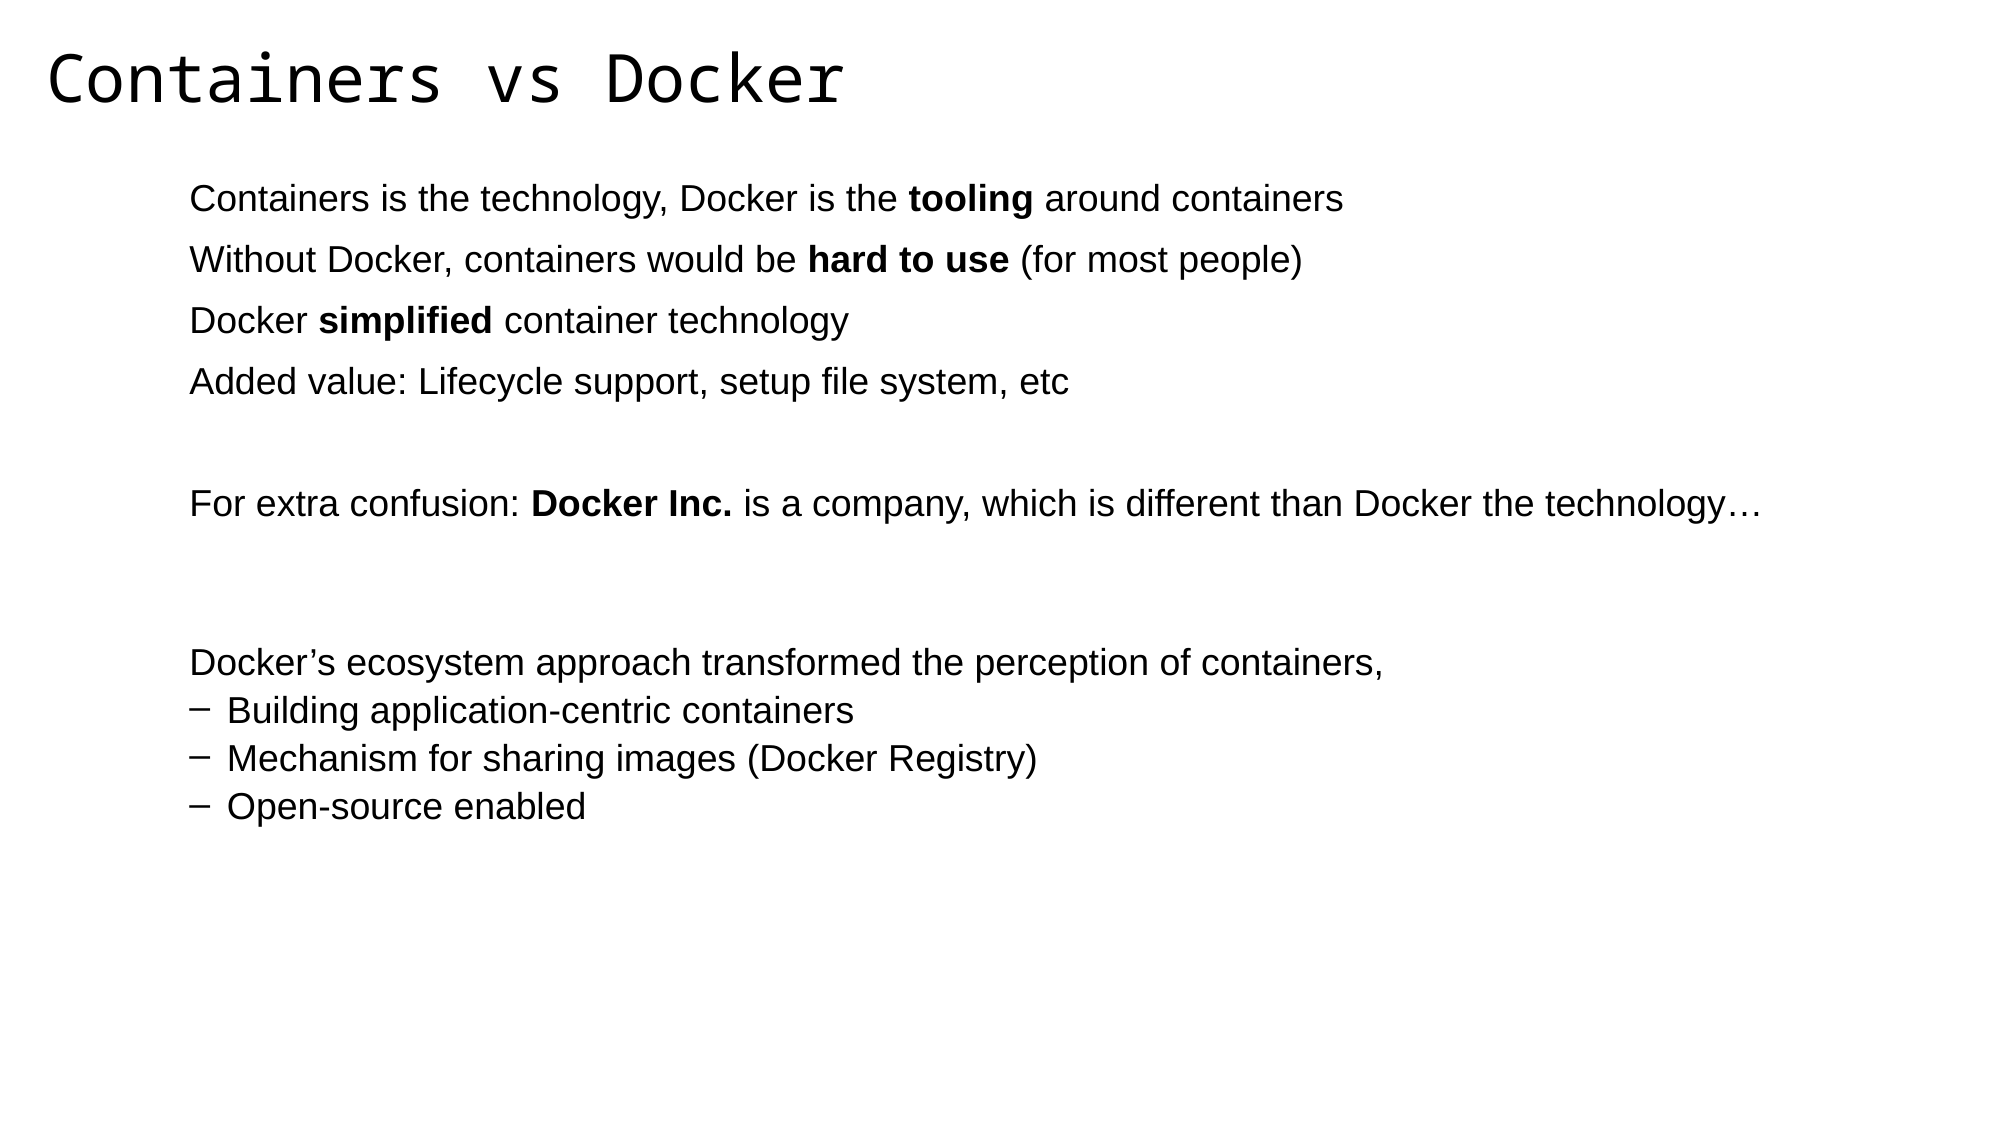

# Containers vs Docker
Containers is the technology, Docker is the tooling around containers
Without Docker, containers would be hard to use (for most people)
Docker simplified container technology
Added value: Lifecycle support, setup file system, etc

For extra confusion: Docker Inc. is a company, which is different than Docker the technology…

Docker’s ecosystem approach transformed the perception of containers,
Building application-centric containers
Mechanism for sharing images (Docker Registry)
Open-source enabled